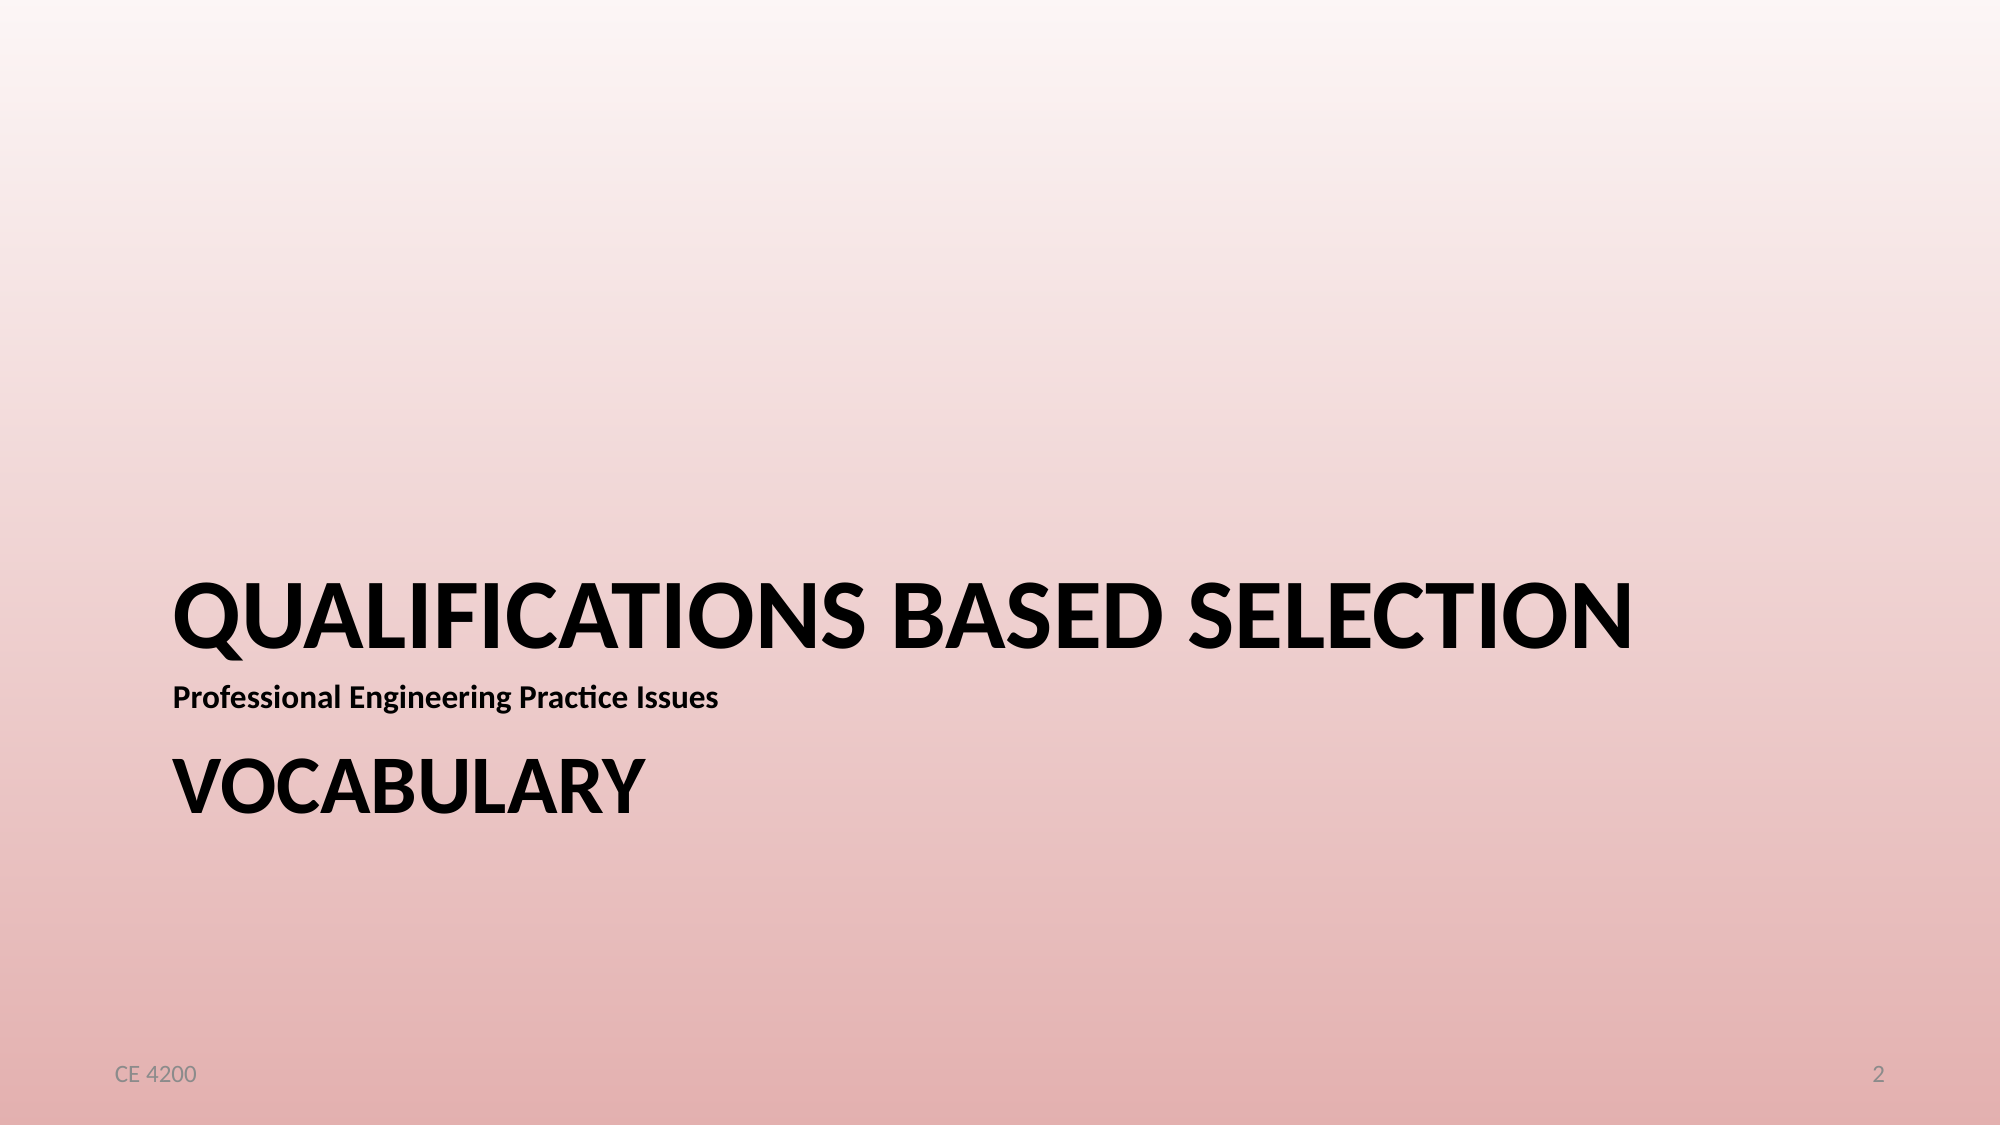

QUALIFICATIONS BASED SELECTION
Professional Engineering Practice Issues
# VOCABULARY
CE 4200
2